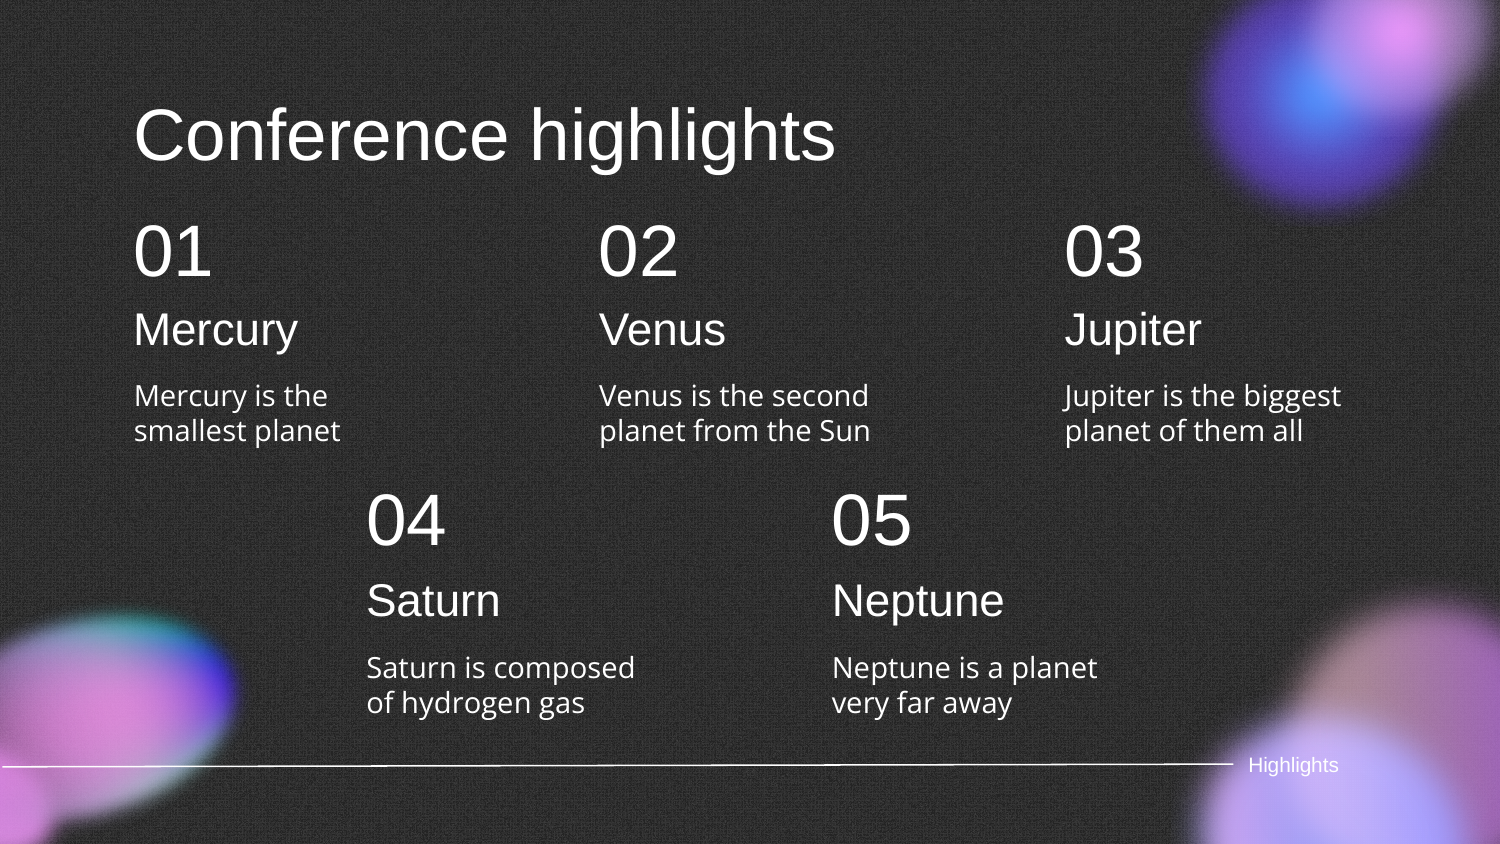

# Conference highlights

01
02
03
Mercury
Venus
Jupiter
Mercury is the smallest planet
Venus is the second planet from the Sun
Jupiter is the biggest planet of them all
04
05
Saturn
Neptune
Saturn is composed of hydrogen gas
Neptune is a planet very far away
Highlights